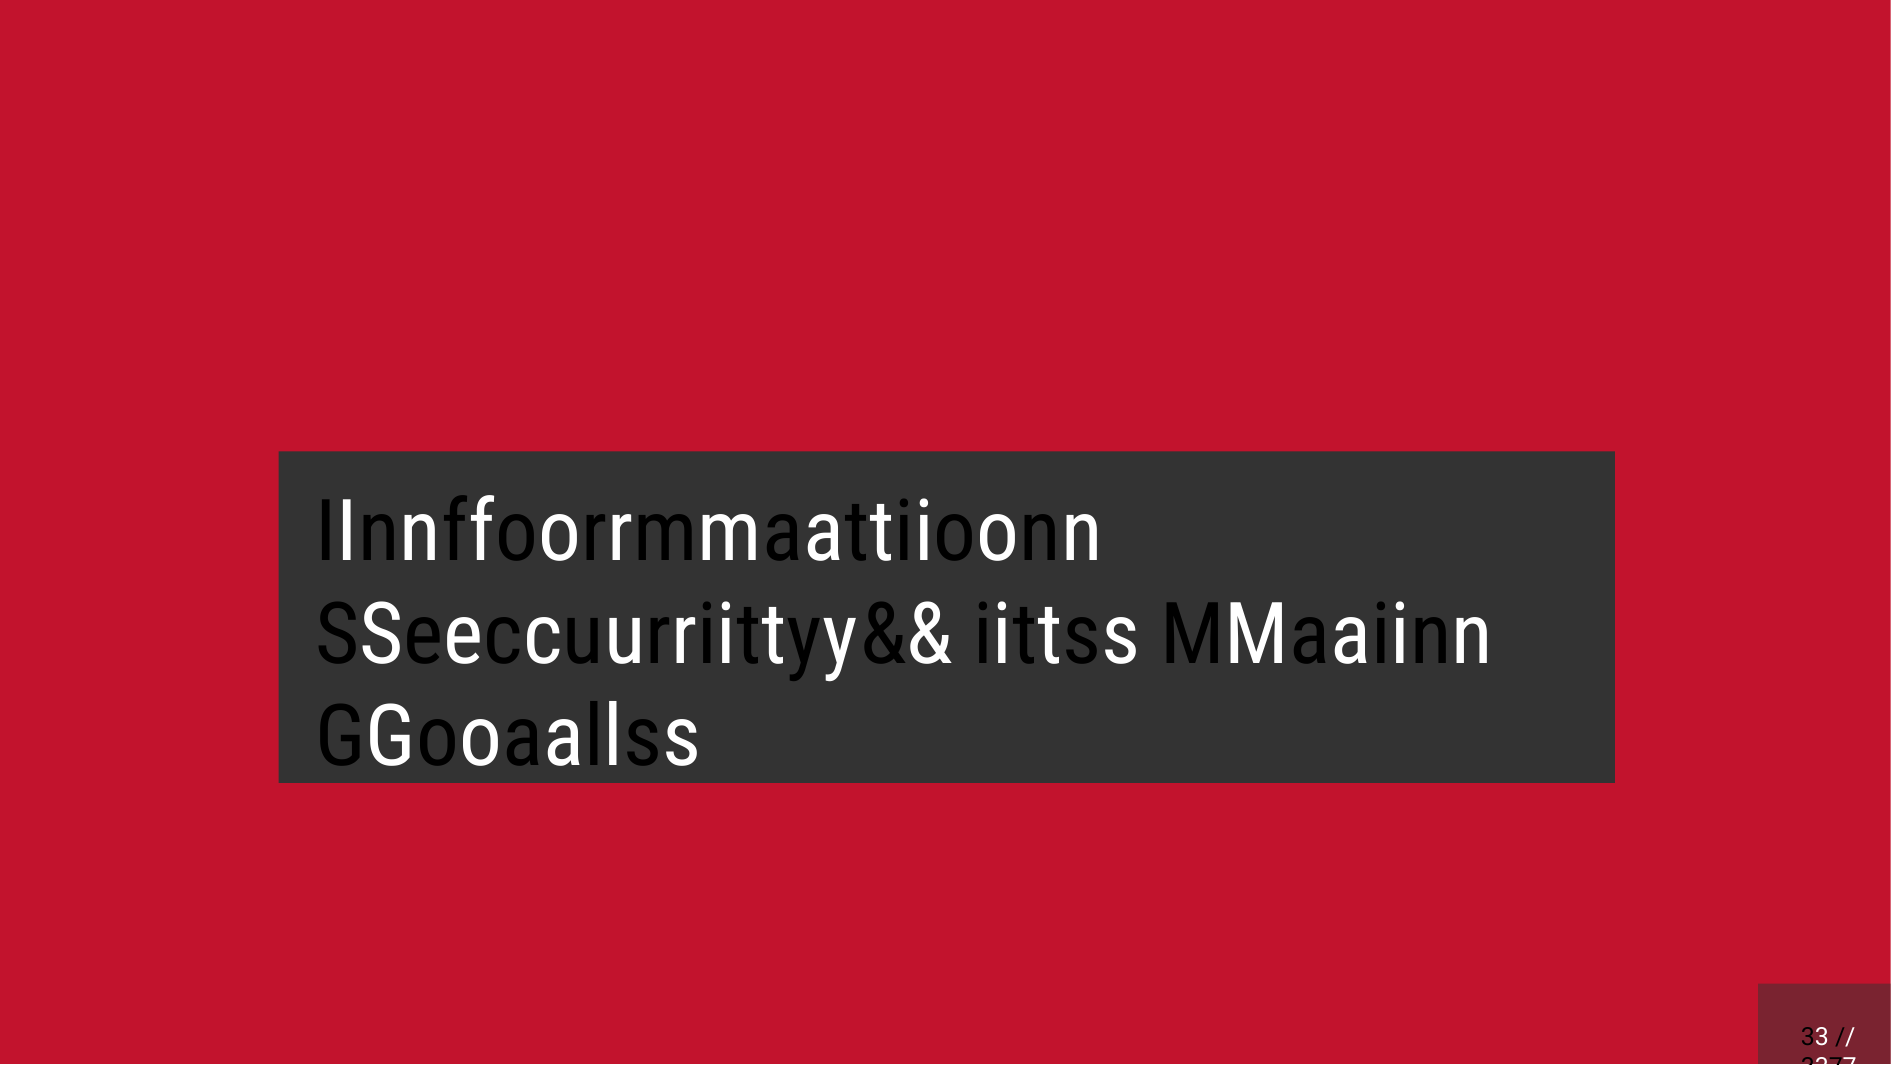

# IInnffoorrmmaattiioonn SSeeccuurriittyy && iittss MMaaiinn GGooaallss

33 // 3377